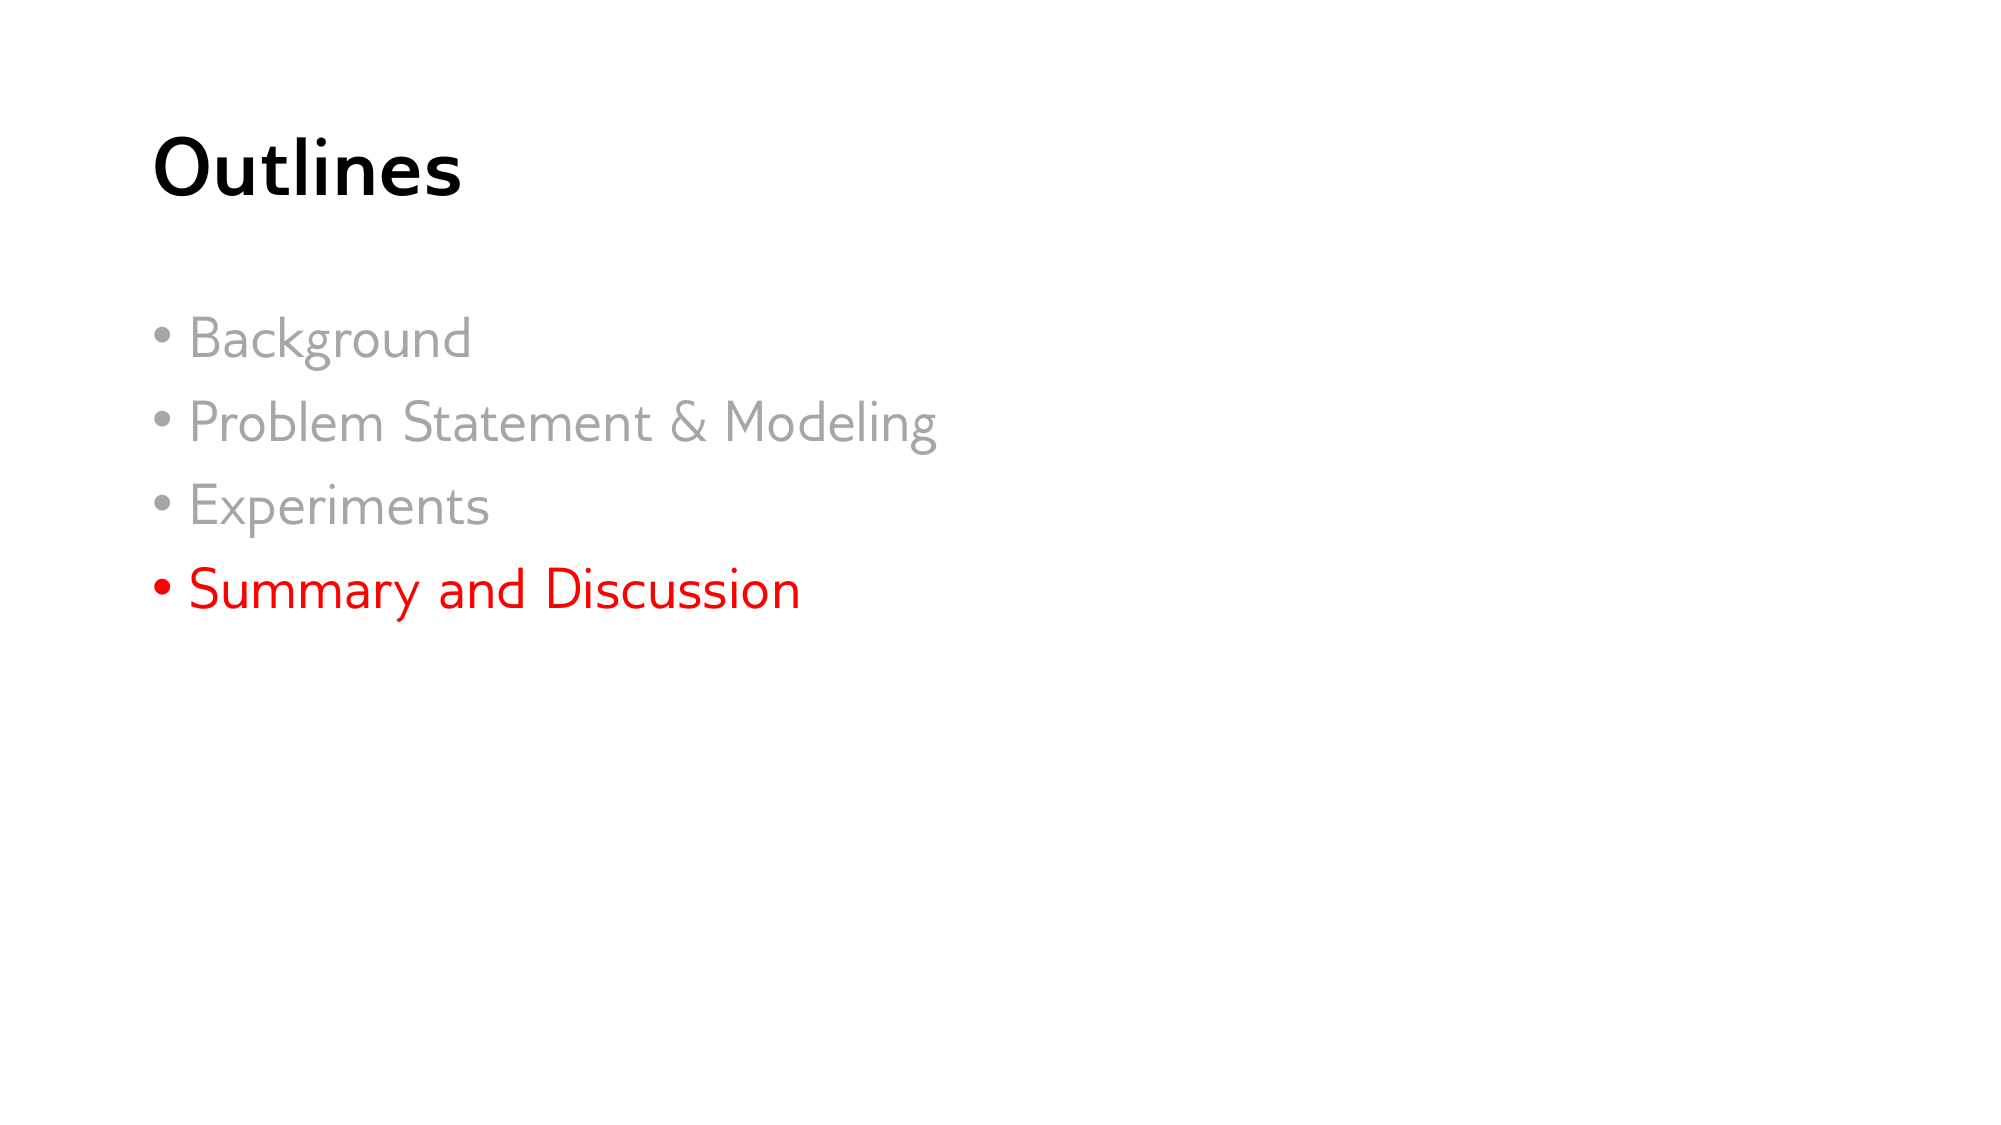

# Outlines
Background
Problem Statement & Modeling
Experiments
Summary and Discussion